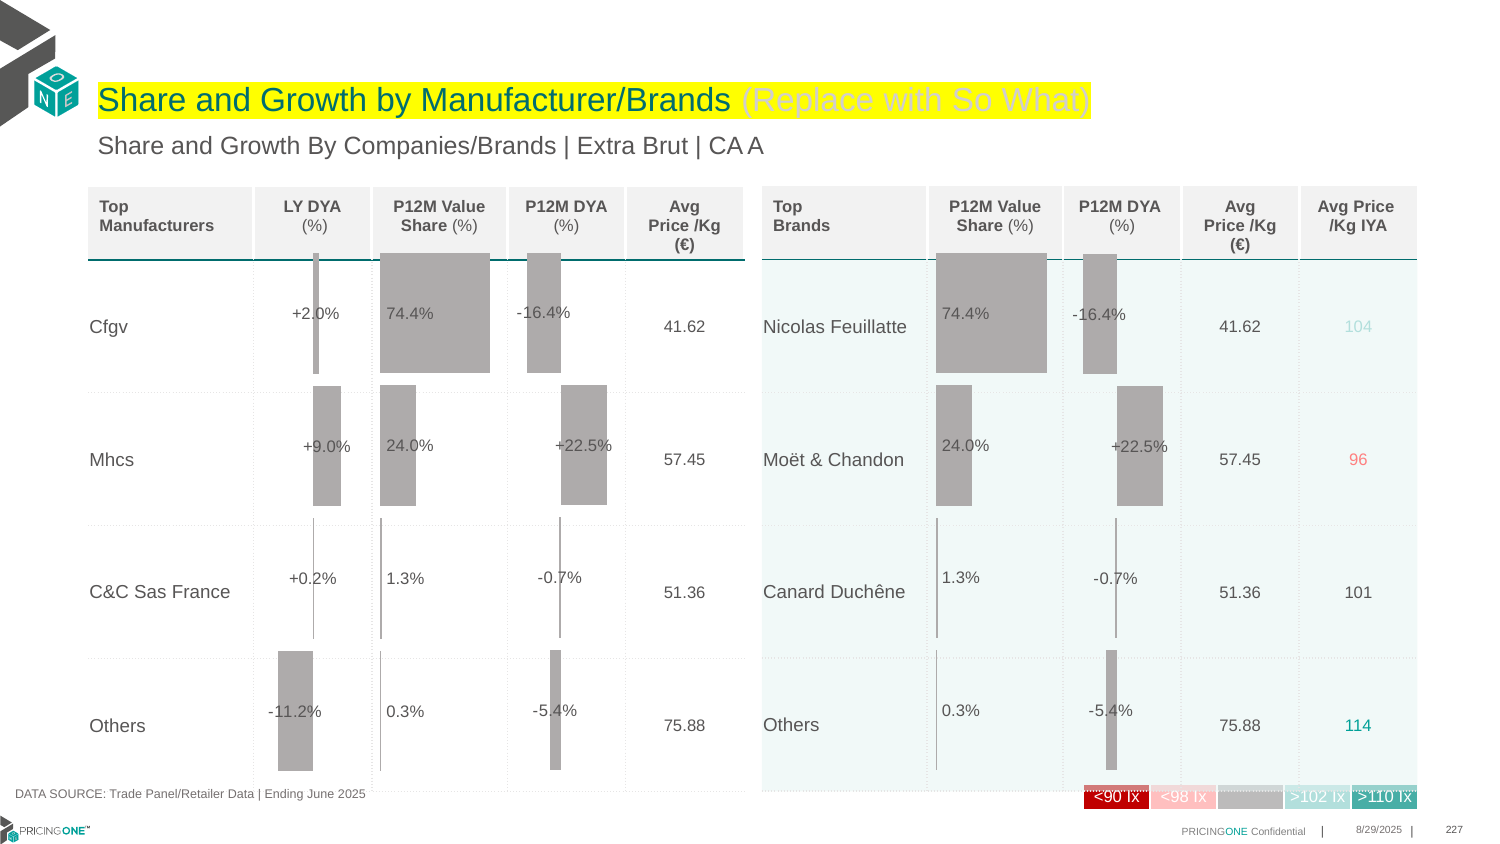

# Share and Growth by Manufacturer/Brands (Replace with So What)

Share and Growth By Companies/Brands | Extra Brut | CA A
| Top Brands | P12M Value Share (%) | P12M DYA (%) | Avg Price /Kg (€) | Avg Price /Kg IYA |
| --- | --- | --- | --- | --- |
| Nicolas Feuillatte |  |  | 41.62 | 104 |
| Moët & Chandon |  |  | 57.45 | 96 |
| Canard Duchêne |  |  | 51.36 | 101 |
| Others |  |  | 75.88 | 114 |
| Top Manufacturers | LY DYA (%) | P12M Value Share (%) | P12M DYA (%) | Avg Price /Kg (€) |
| --- | --- | --- | --- | --- |
| Cfgv |  |  |  | 41.62 |
| Mhcs |  |  |  | 57.45 |
| C&C Sas France |  |  |  | 51.36 |
| Others |  |  |  | 75.88 |

### Chart

| Category | Share DYA P12M |
|---|---|
|  | -0.16448059859118147 |

### Chart

| Category | Value Share P12M |
|---|---|
|  | 0.7439281100504163 |

### Chart

| Category | Share DYA LY |
|---|---|
|  | 0.02033871120977715 |

### Chart

| Category | Value Share |
|---|---|
|  | 0.7439281100504163 |

### Chart

| Category | Share DYA |
|---|---|
|  | -0.16448059859118147 |
DATA SOURCE: Trade Panel/Retailer Data | Ending June 2025
| <90 Ix | <98 Ix |  | >102 Ix | >110 Ix |
| --- | --- | --- | --- | --- |

8/29/2025
227